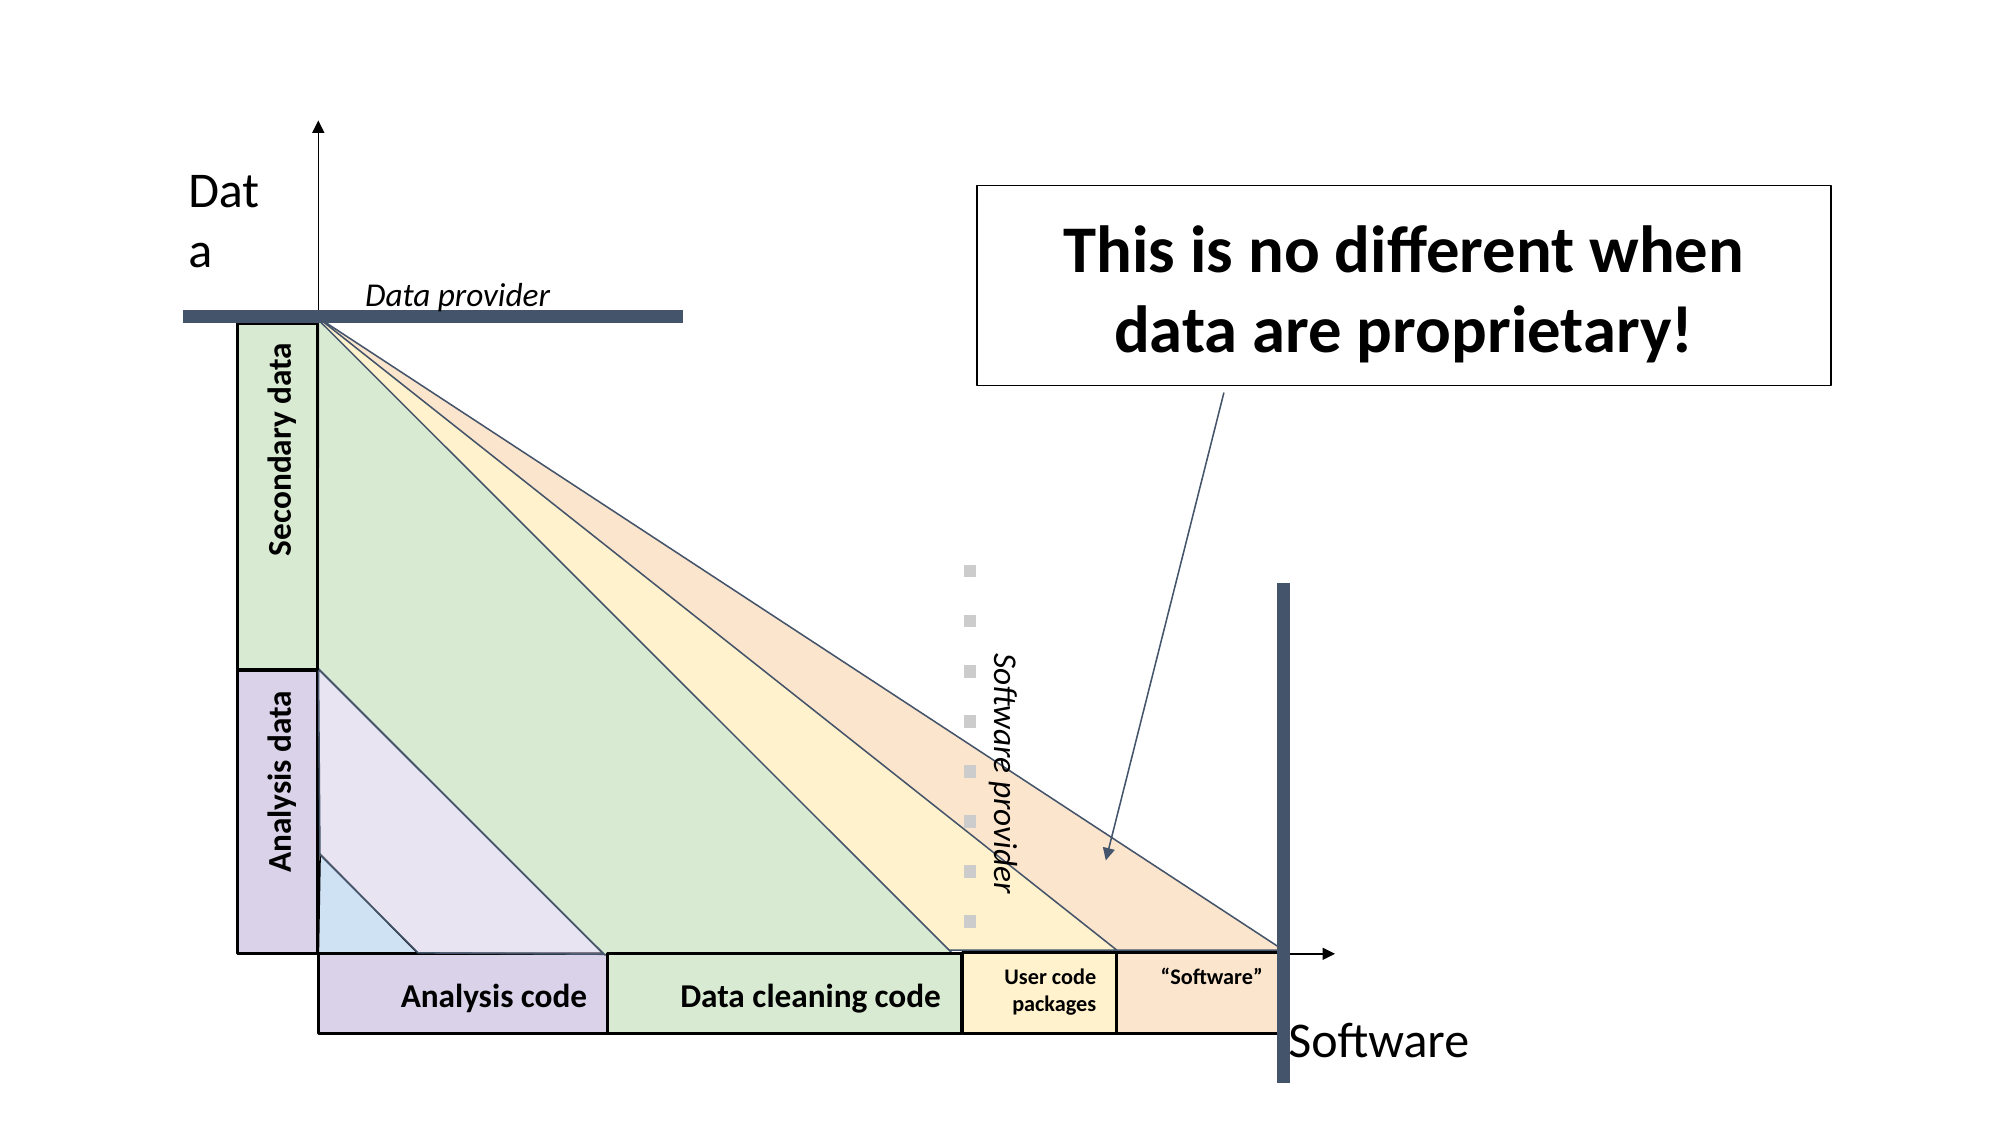

Data

This is no different when data are proprietary!

Data provider
Secondary data

Analysis data

Software provider

User code packages
“Software”
Analysis code
Data cleaning code
Software